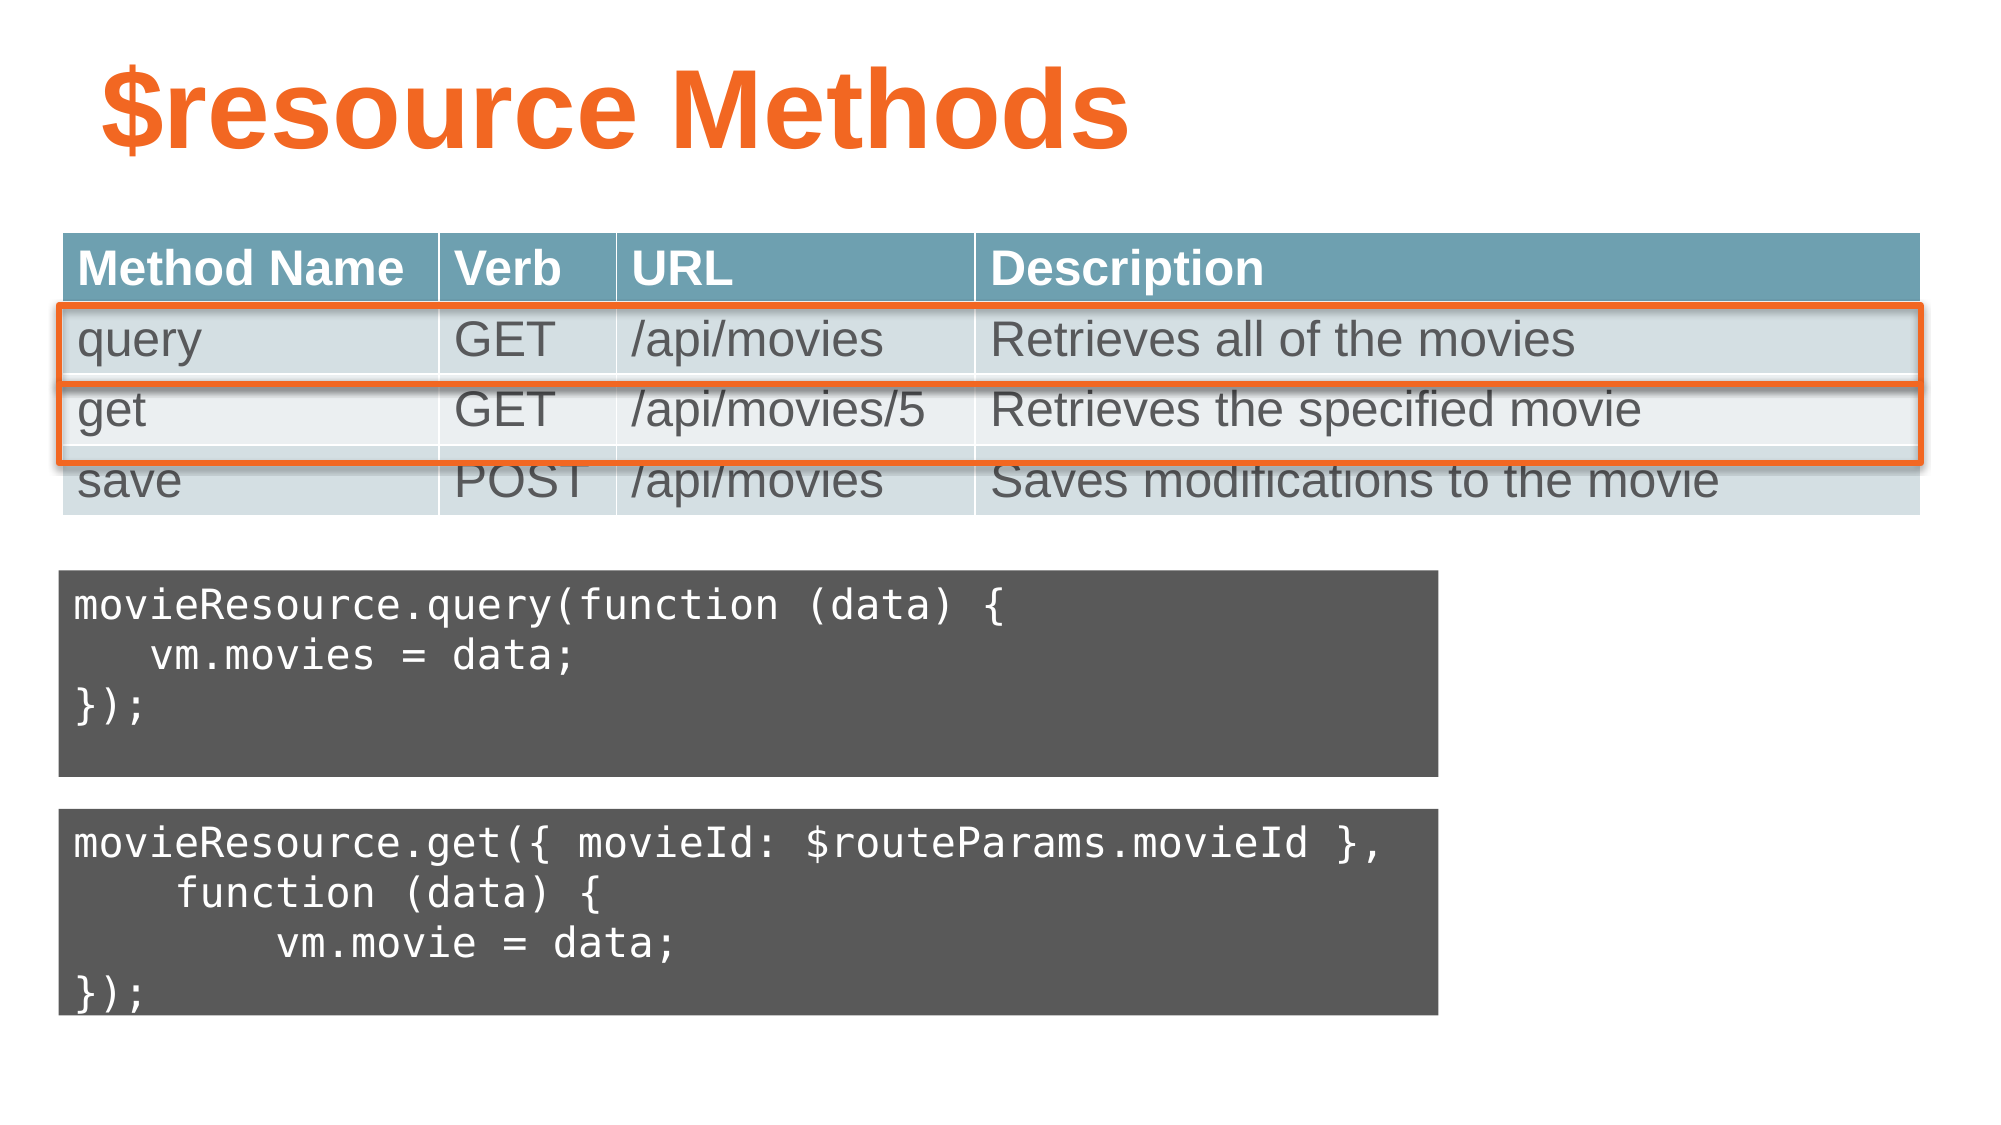

# $resource Methods
| Method Name | Verb | URL | Description |
| --- | --- | --- | --- |
| query | GET | /api/movies | Retrieves all of the movies |
| get | GET | /api/movies/5 | Retrieves the specified movie |
| save | POST | /api/movies | Saves modifications to the movie |

movieResource.query(function (data) {
   vm.movies = data;
});
movieResource.get({ movieId: $routeParams.movieId },
    function (data) {
        vm.movie = data;
});